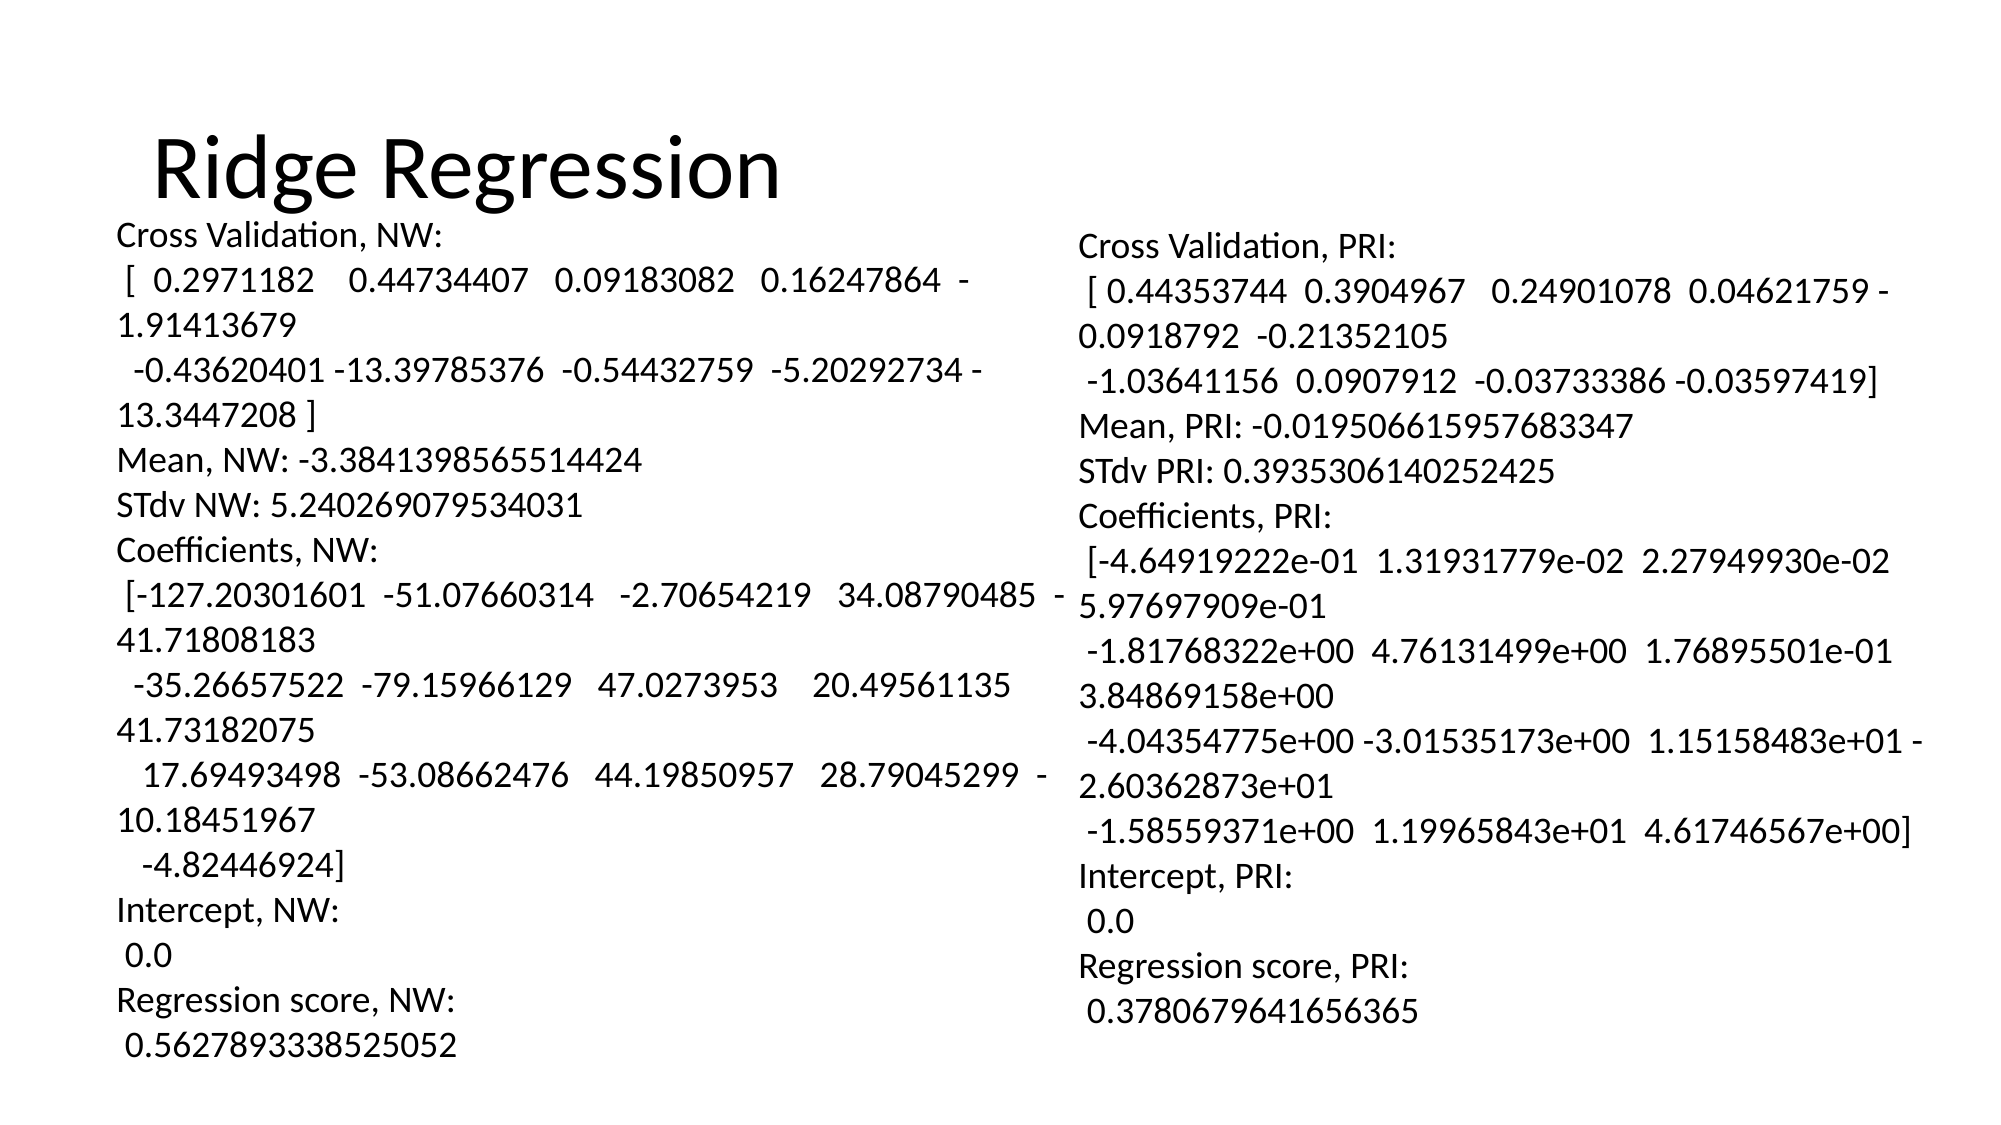

# Ridge Regression

Cross Validation, PRI:
 [ 0.44353744  0.3904967   0.24901078  0.04621759 -0.0918792  -0.21352105
 -1.03641156  0.0907912  -0.03733386 -0.03597419]
Mean, PRI: -0.019506615957683347
STdv PRI: 0.3935306140252425
Coefficients, PRI:
 [-4.64919222e-01  1.31931779e-02  2.27949930e-02  5.97697909e-01
 -1.81768322e+00  4.76131499e+00  1.76895501e-01  3.84869158e+00
 -4.04354775e+00 -3.01535173e+00  1.15158483e+01 -2.60362873e+01
 -1.58559371e+00  1.19965843e+01  4.61746567e+00]
Intercept, PRI:
 0.0
Regression score, PRI:
 0.3780679641656365
Cross Validation, NW:
 [  0.2971182    0.44734407   0.09183082   0.16247864  -1.91413679
  -0.43620401 -13.39785376  -0.54432759  -5.20292734 -13.3447208 ]
Mean, NW: -3.3841398565514424
STdv NW: 5.240269079534031
Coefficients, NW:
 [-127.20301601  -51.07660314   -2.70654219   34.08790485  -41.71808183
  -35.26657522  -79.15966129   47.0273953    20.49561135   41.73182075
   17.69493498  -53.08662476   44.19850957   28.79045299  -10.18451967
   -4.82446924]
Intercept, NW:
 0.0
Regression score, NW:
 0.5627893338525052